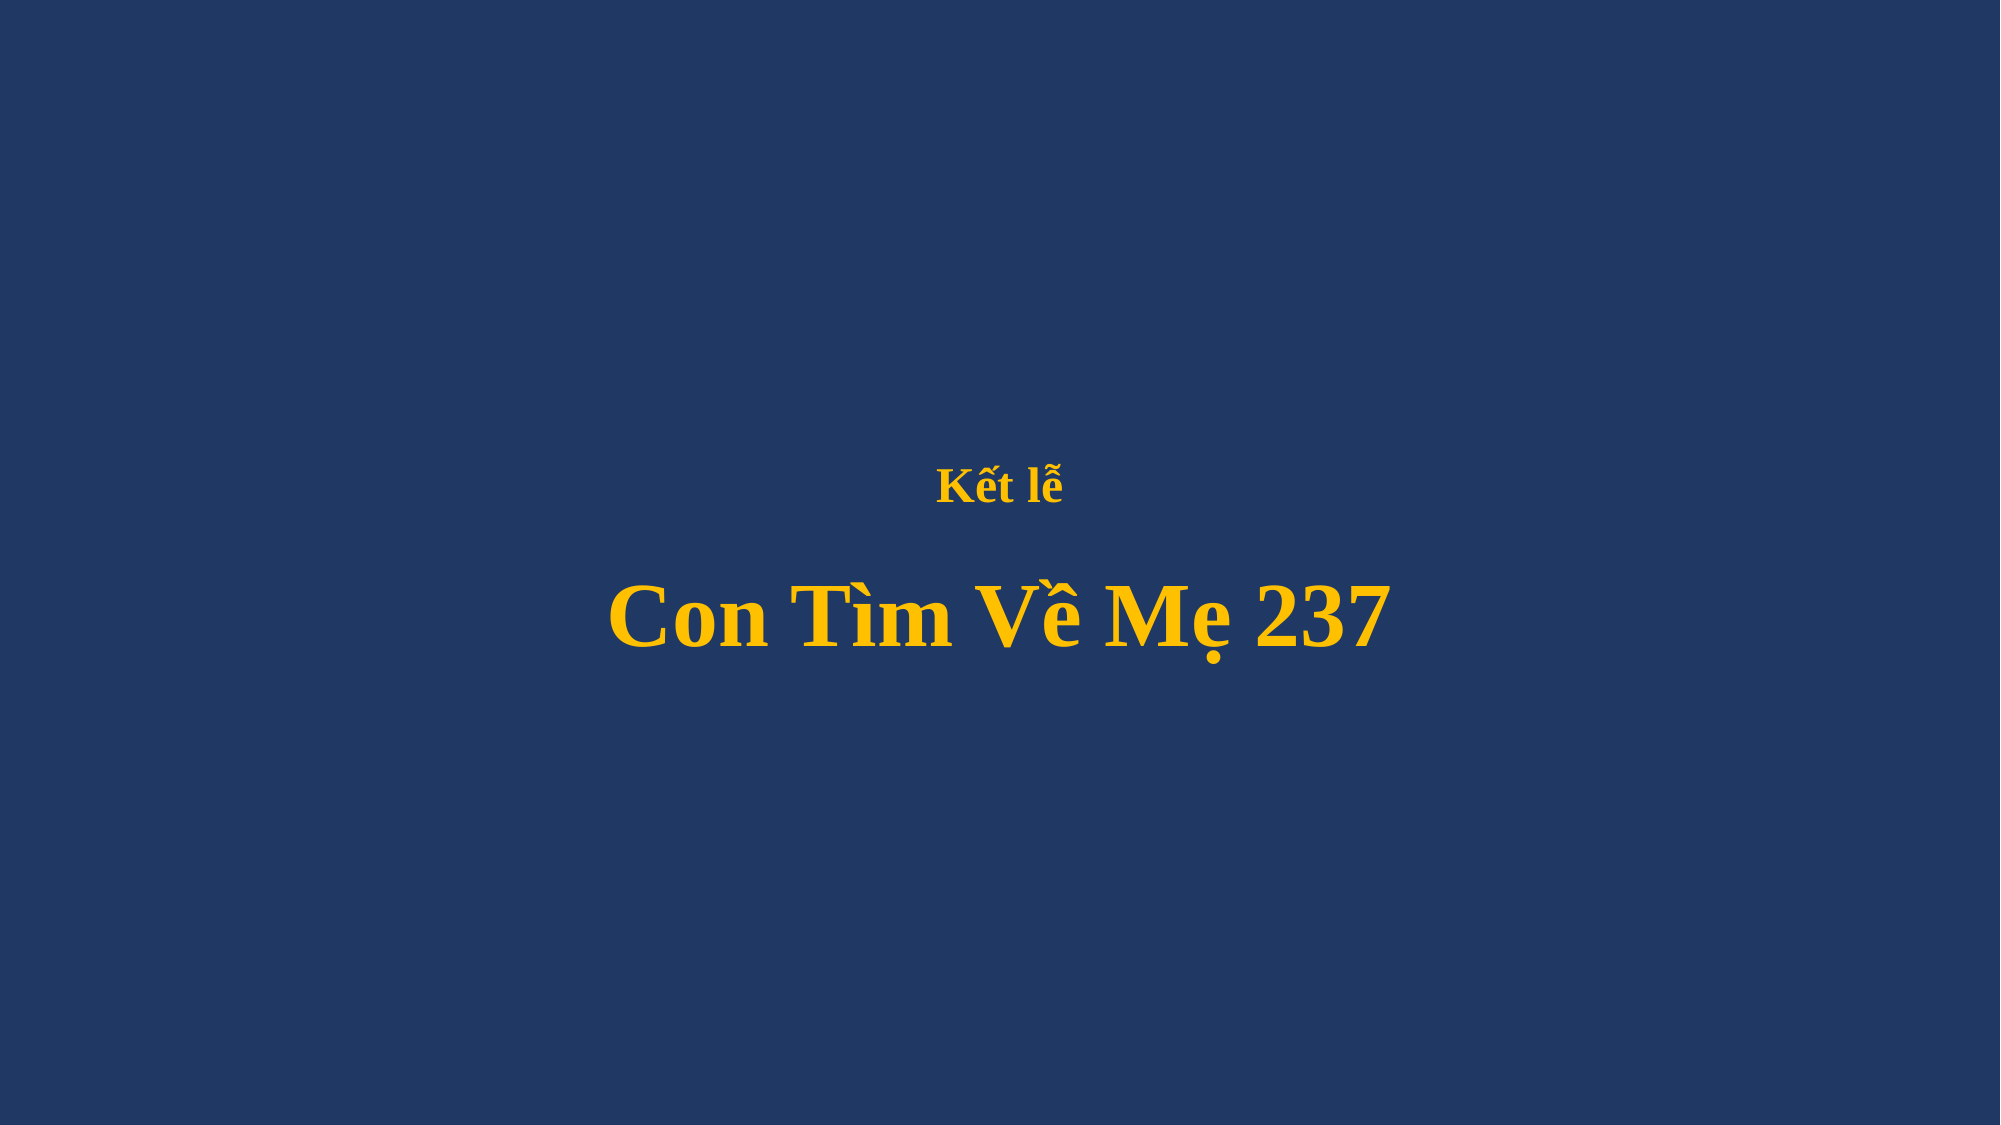

# Kết lễ Con Tìm Về Mẹ 237